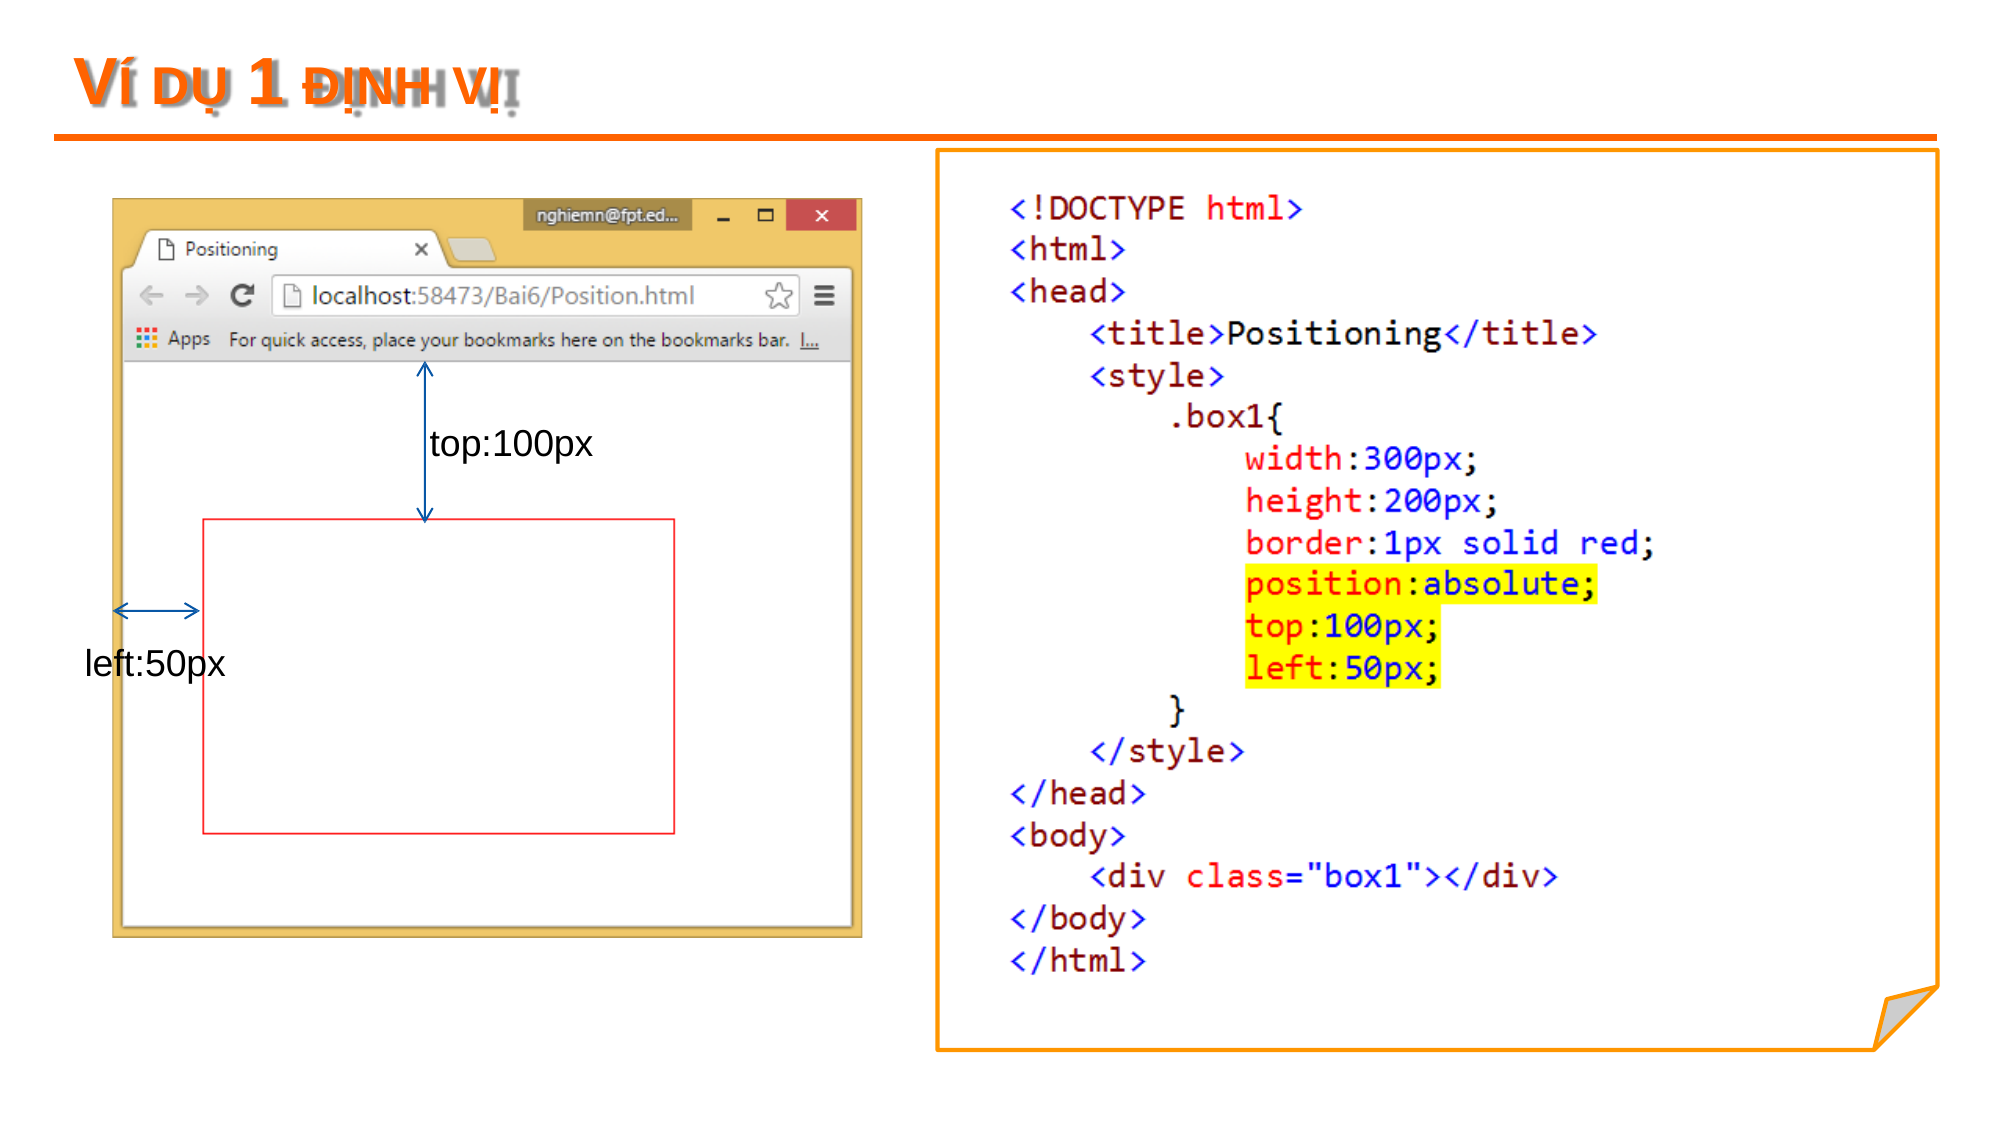

# VÍ DỤ 1 ĐỊNH VỊ

top:100px

left:50px